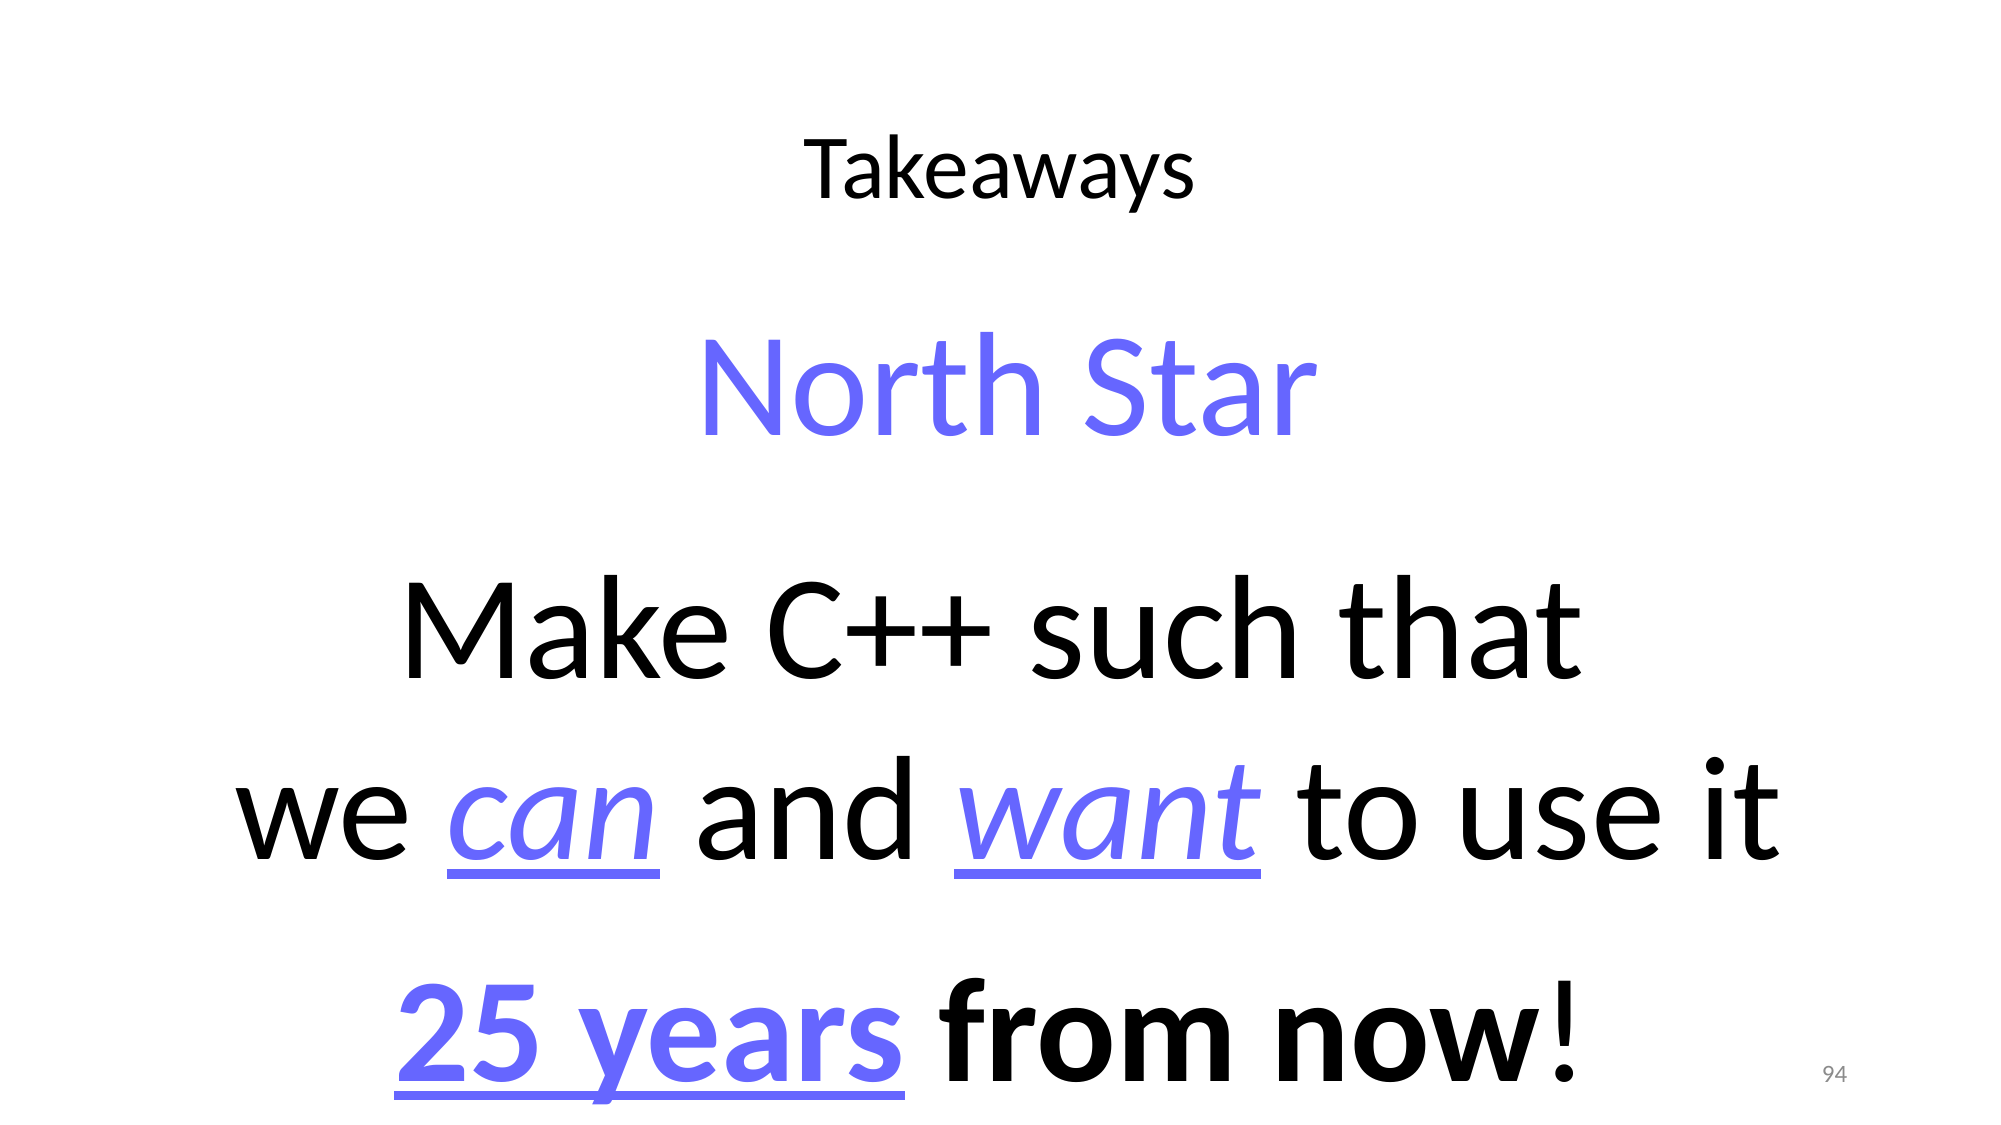

# Takeaways
North Star

Make C++ such that
we can and want to use it

25 years from now!
94